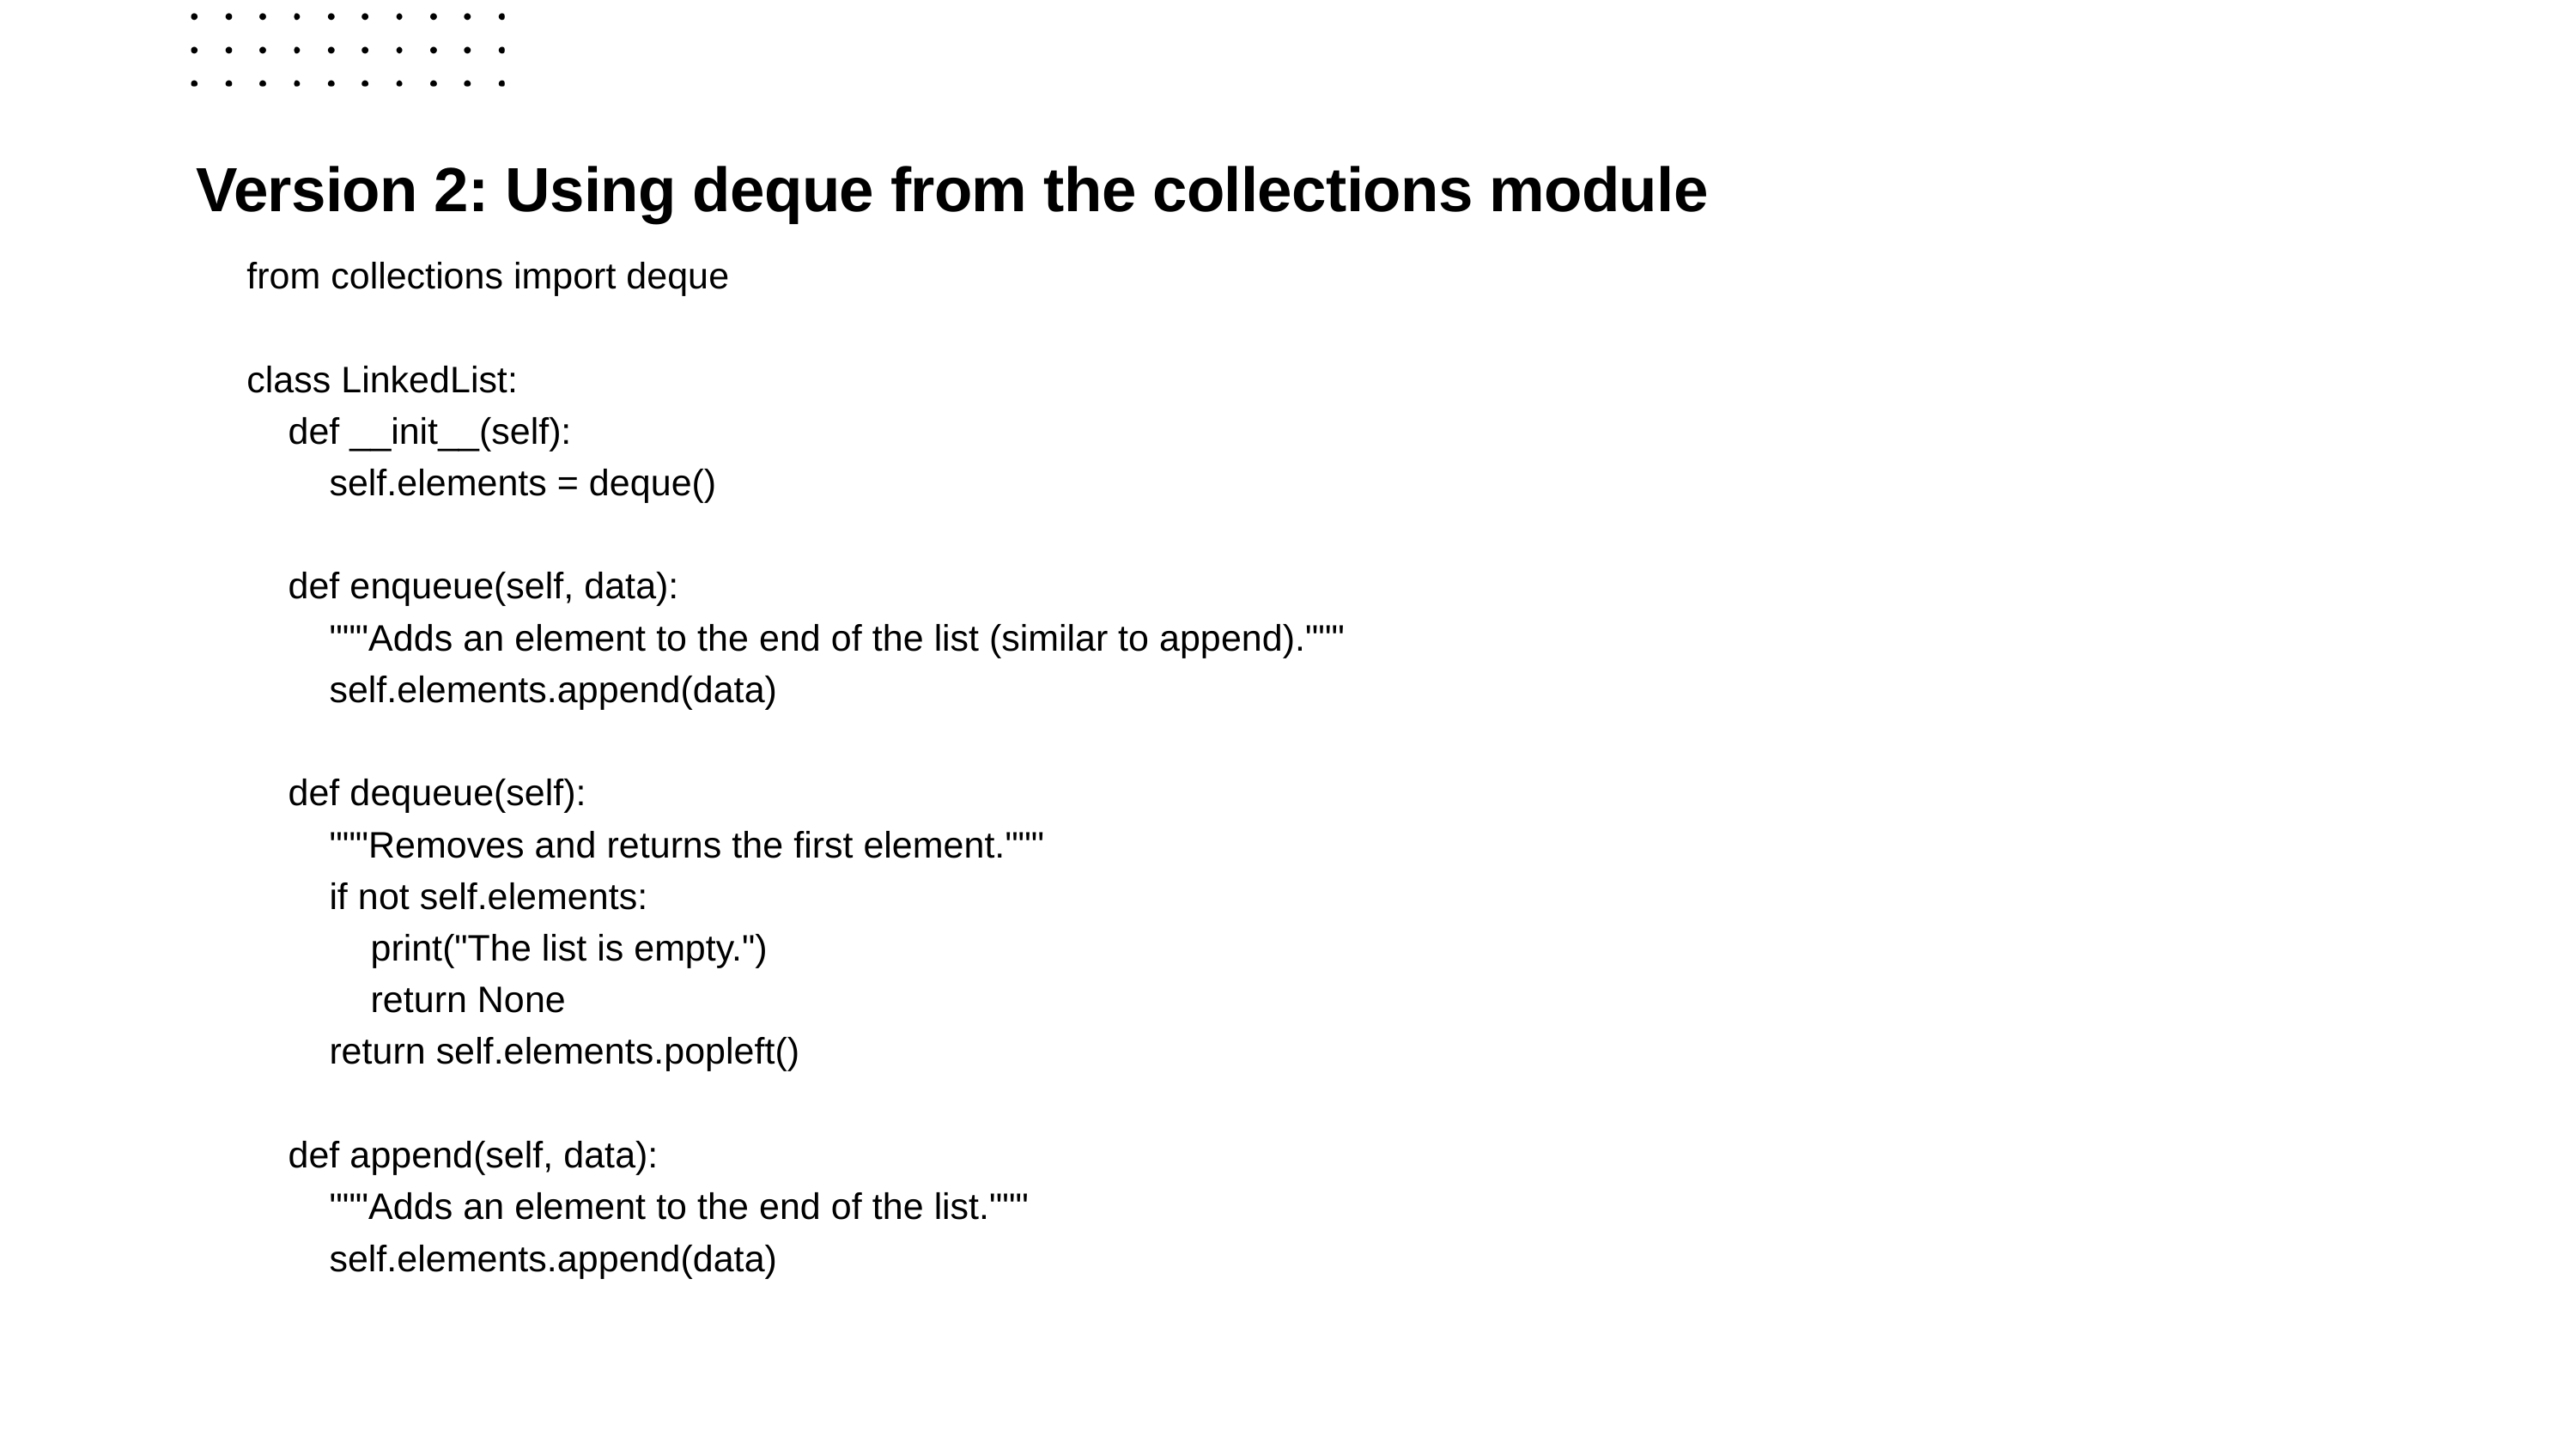

Version 2: Using deque from the collections module
from collections import deque

class LinkedList:
    def __init__(self):
        self.elements = deque()

    def enqueue(self, data):
        """Adds an element to the end of the list (similar to append)."""
        self.elements.append(data)

    def dequeue(self):
        """Removes and returns the first element."""
        if not self.elements:
            print("The list is empty.")
            return None
        return self.elements.popleft()

    def append(self, data):
        """Adds an element to the end of the list."""
        self.elements.append(data)